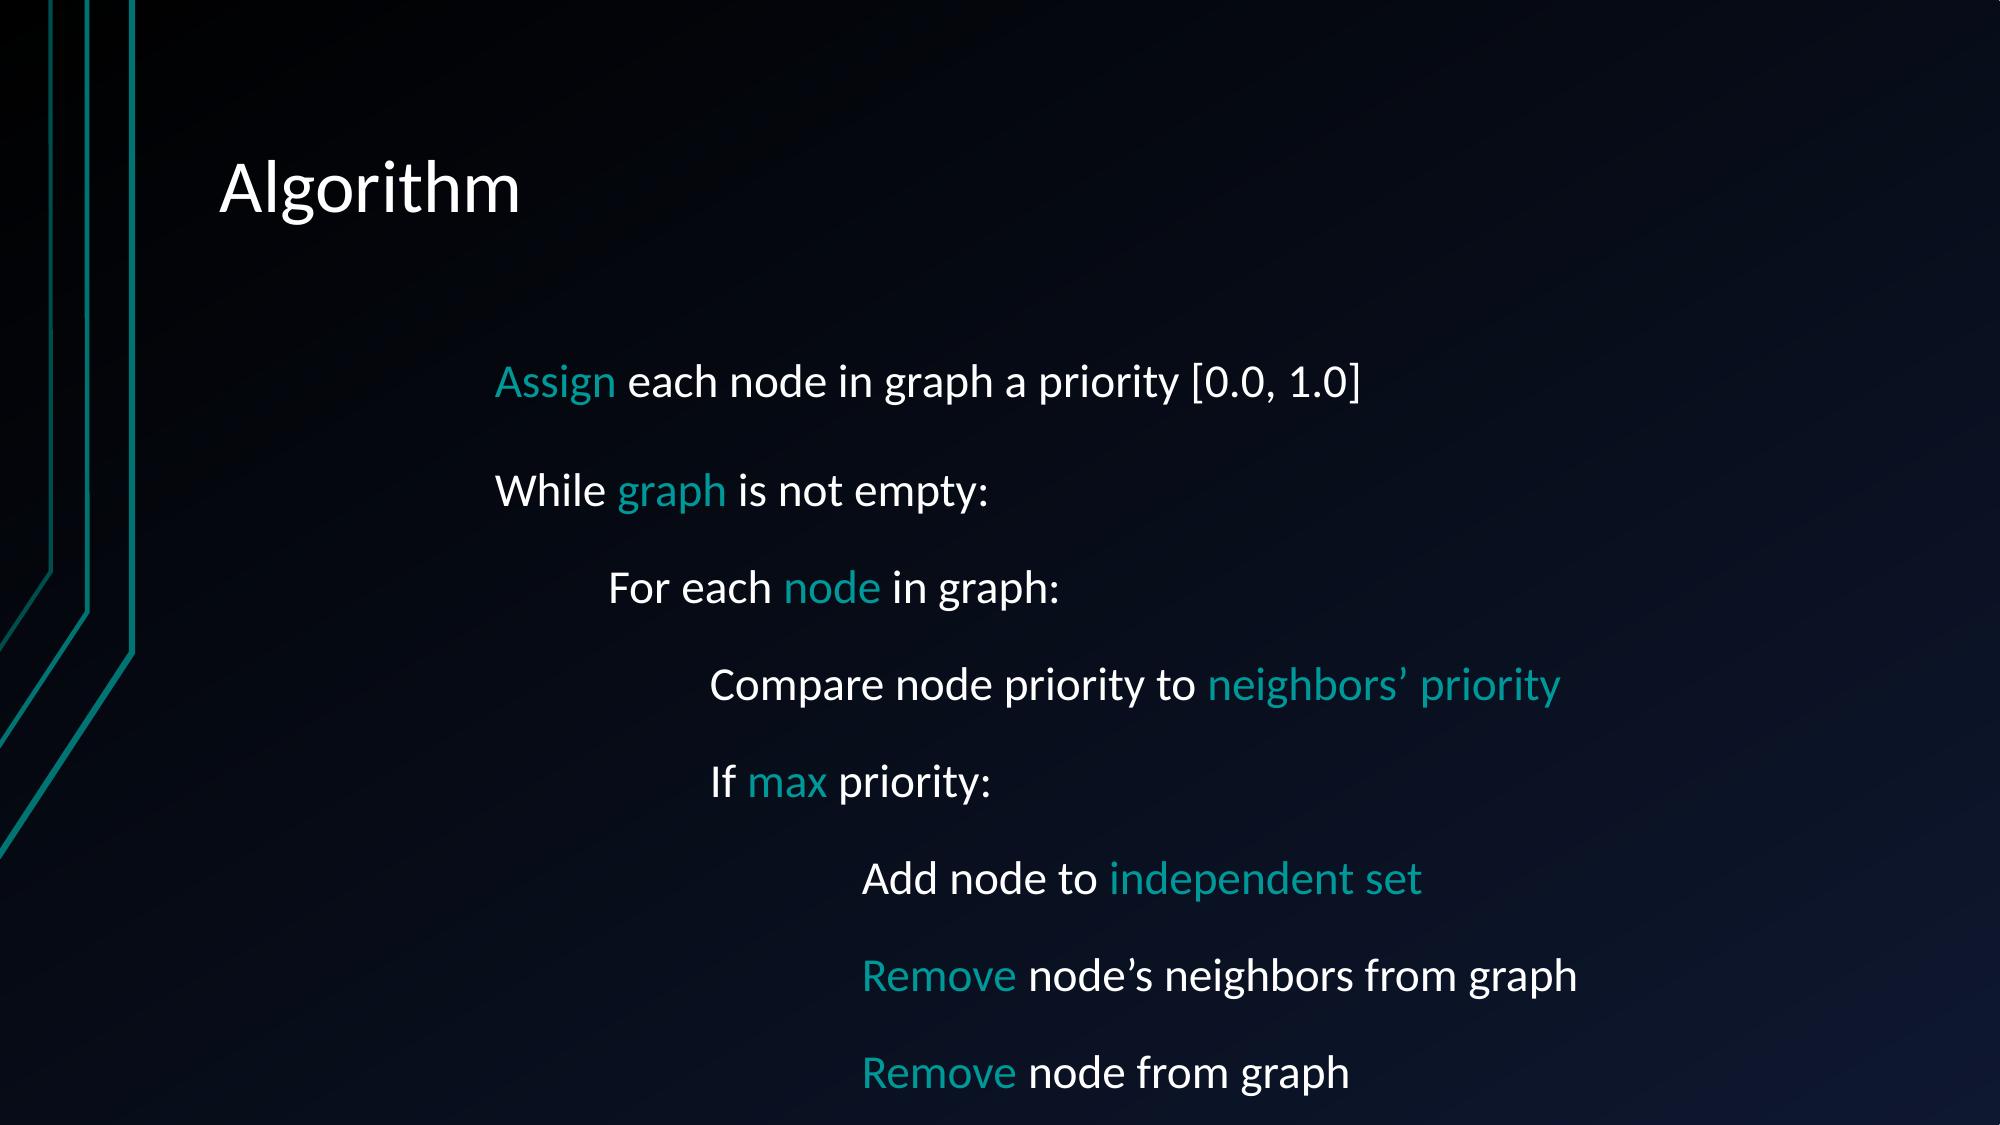

# Algorithm

Assign each node in graph a priority [0.0, 1.0]
While graph is not empty:
For each node in graph:
Compare node priority to neighbors’ priority
If max priority:
Add node to independent set
Remove node’s neighbors from graph
Remove node from graph